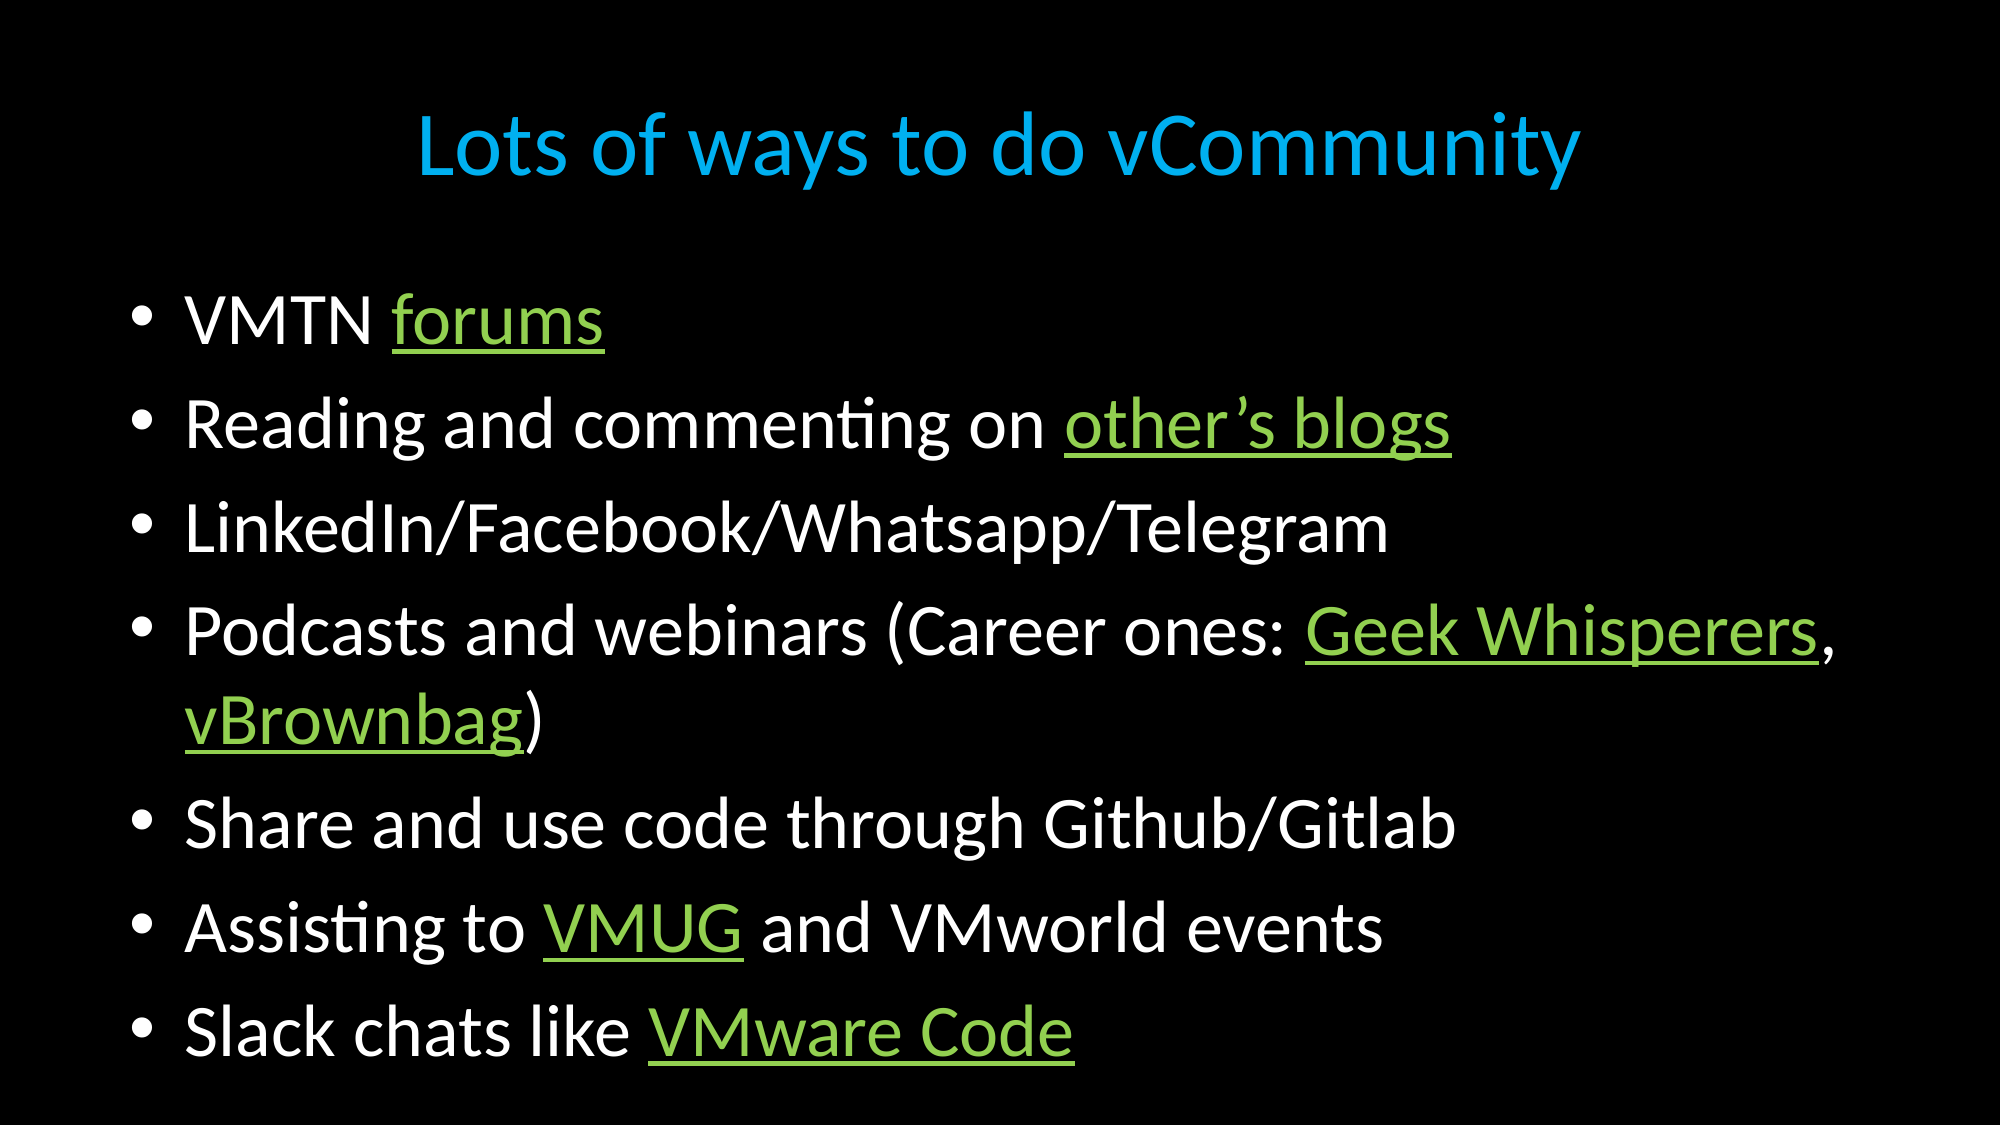

# Lots of ways to do vCommunity
VMTN forums
Reading and commenting on other’s blogs
LinkedIn/Facebook/Whatsapp/Telegram
Podcasts and webinars (Career ones: Geek Whisperers, vBrownbag)
Share and use code through Github/Gitlab
Assisting to VMUG and VMworld events
Slack chats like VMware Code